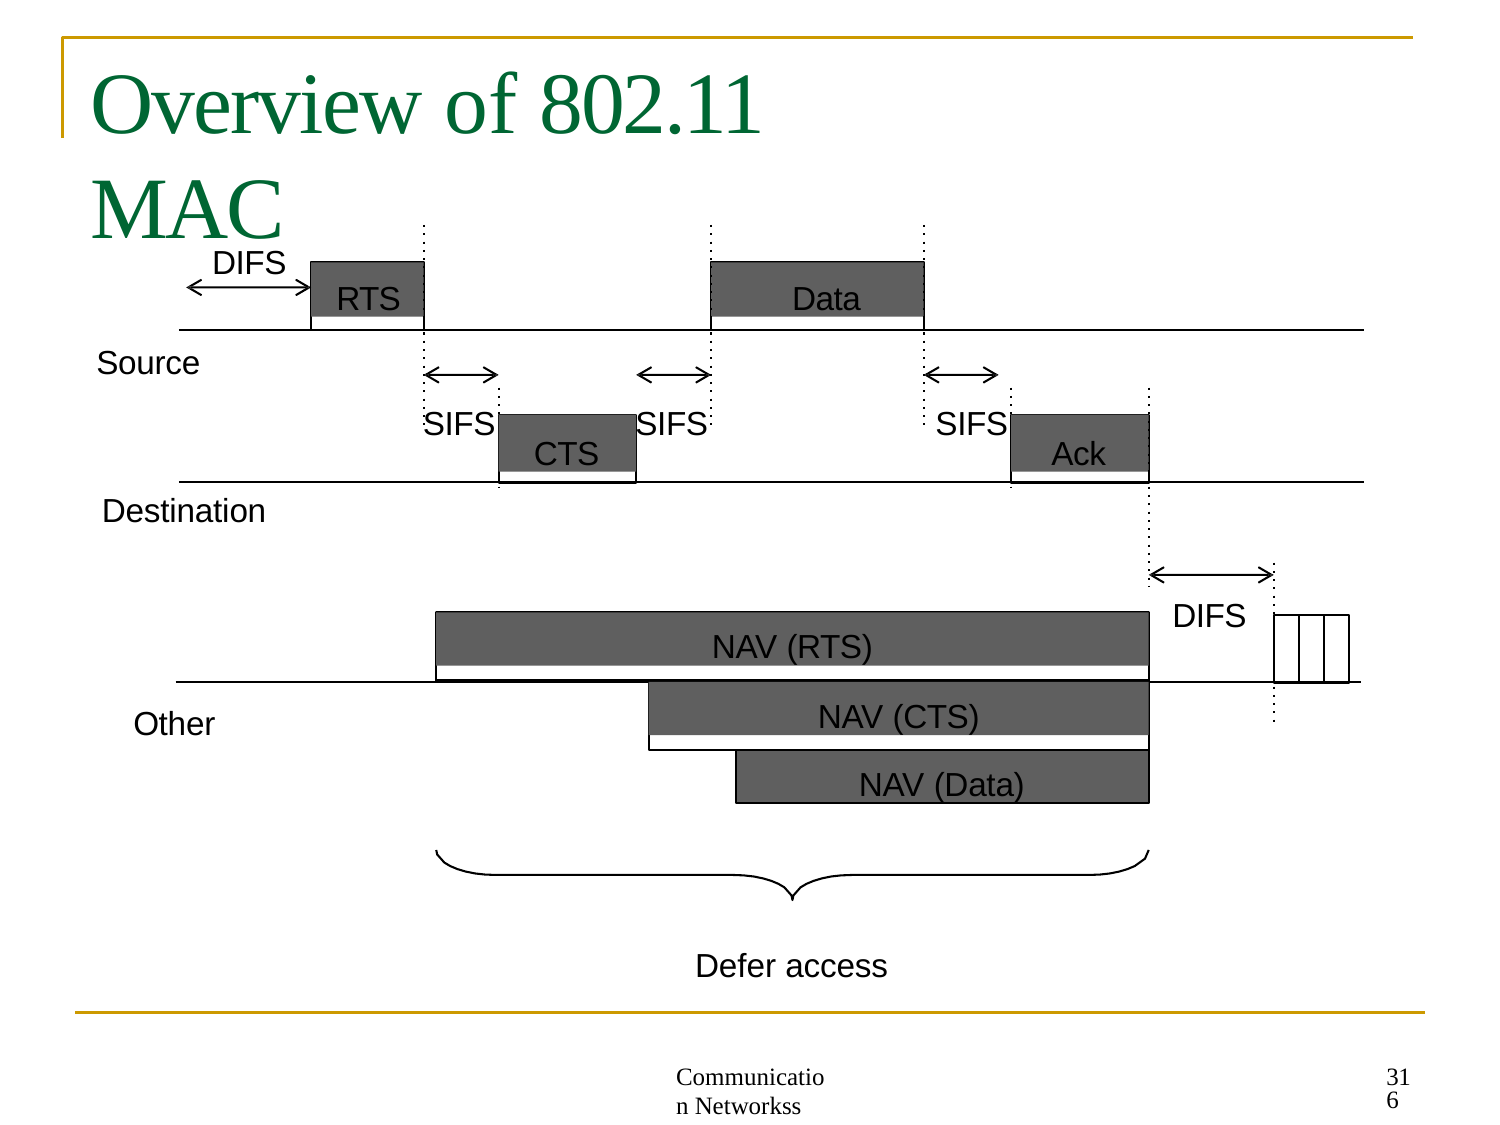

# Overview of 802.11 MAC

DIFS

RTS
Data

Source

SIFS
SIFS
SIFS
CTS
Ack
Destination
DIFS
NAV (RTS)

NAV (CTS)
Other
NAV (Data)

Defer access
316
Communication Networkss